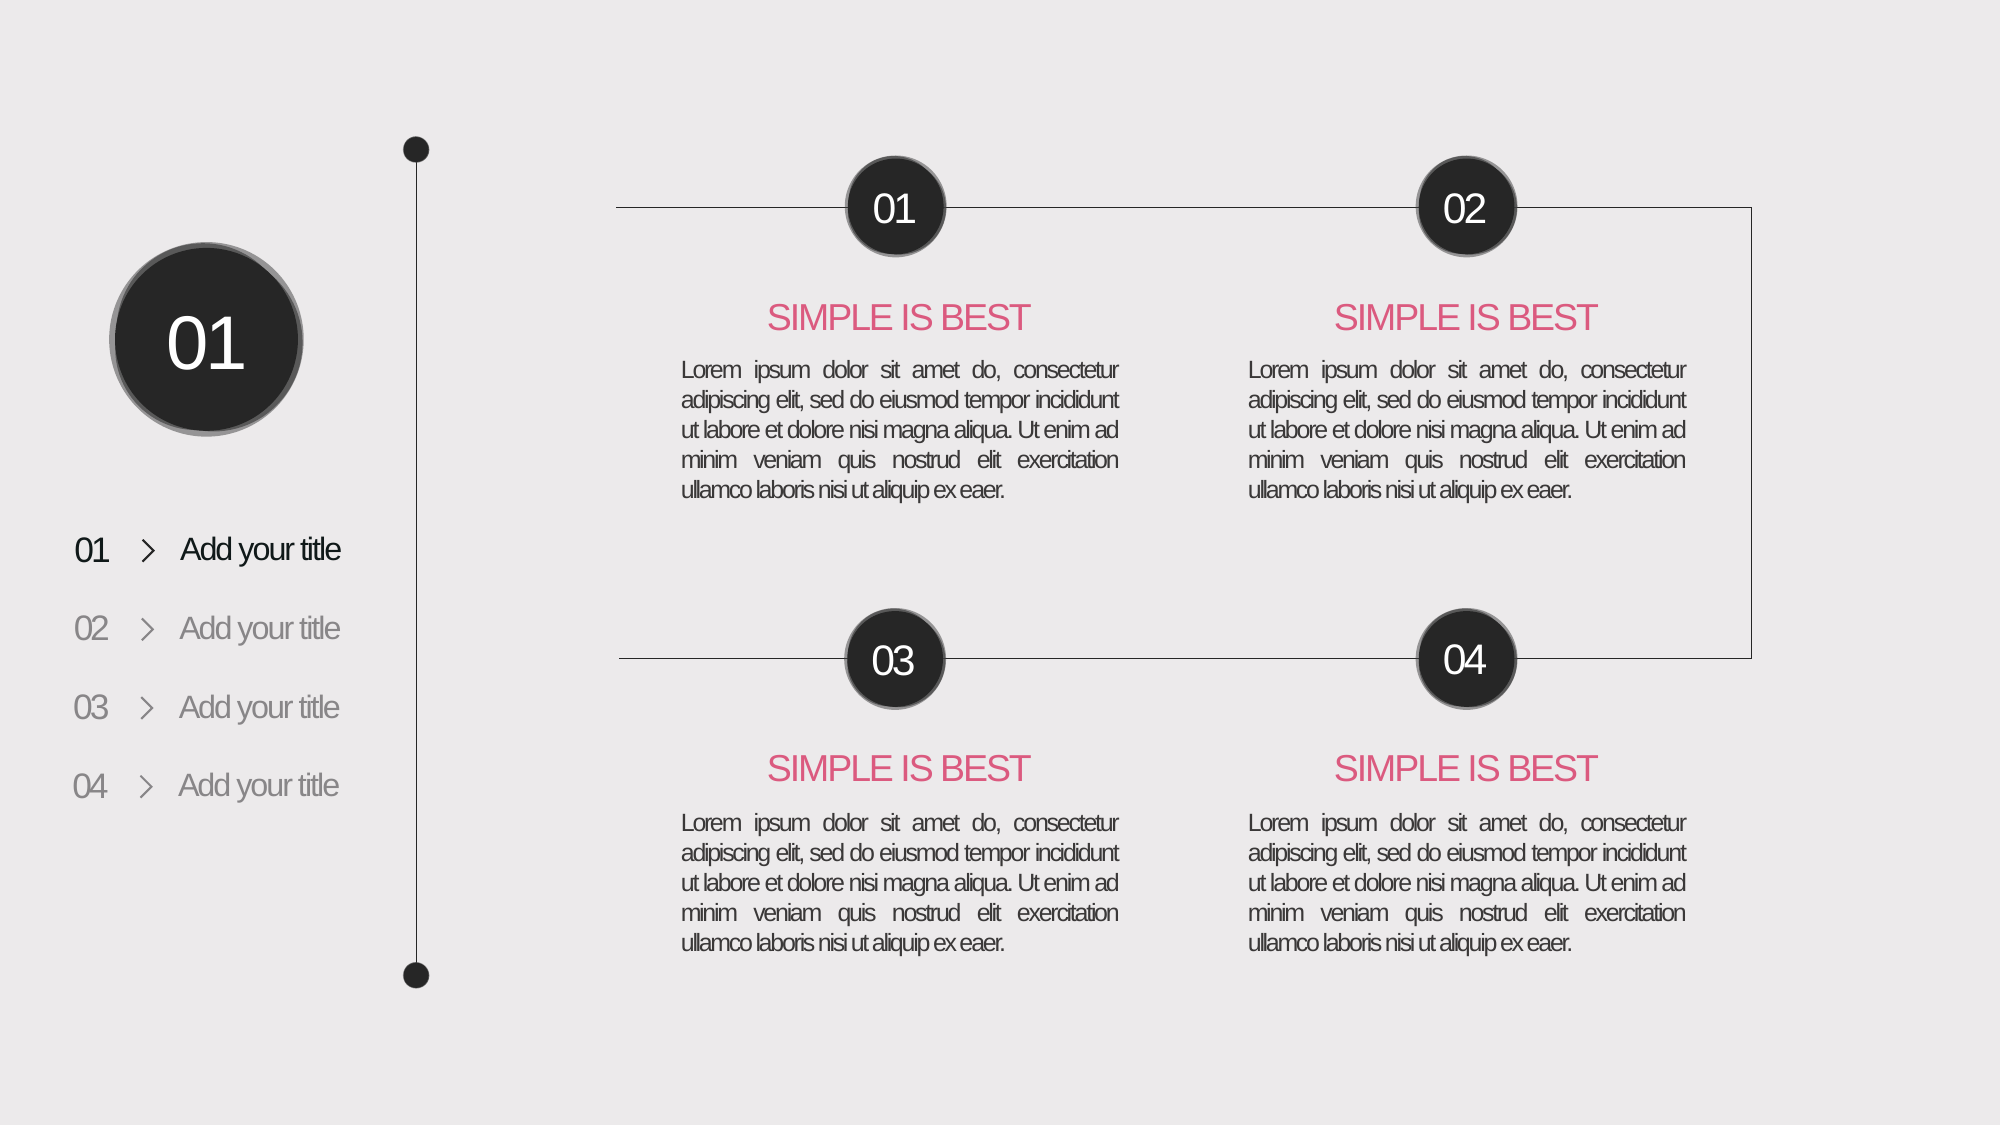

02
01

SIMPLE IS BEST
SIMPLE IS BEST
# 01
Lorem ipsum dolor sit amet do, consectetur adipiscing elit, sed do eiusmod tempor incididunt ut labore et dolore nisi magna aliqua. Ut enim ad minim veniam quis nostrud elit exercitation ullamco laboris nisi ut aliquip ex eaer.
Lorem ipsum dolor sit amet do, consectetur adipiscing elit, sed do eiusmod tempor incididunt ut labore et dolore nisi magna aliqua. Ut enim ad minim veniam quis nostrud elit exercitation ullamco laboris nisi ut aliquip ex eaer.
Add your title
01
Add your title
02

04
03
Add your title
03
SIMPLE IS BEST
SIMPLE IS BEST
Add your title
04
Lorem ipsum dolor sit amet do, consectetur adipiscing elit, sed do eiusmod tempor incididunt ut labore et dolore nisi magna aliqua. Ut enim ad minim veniam quis nostrud elit exercitation ullamco laboris nisi ut aliquip ex eaer.
Lorem ipsum dolor sit amet do, consectetur adipiscing elit, sed do eiusmod tempor incididunt ut labore et dolore nisi magna aliqua. Ut enim ad minim veniam quis nostrud elit exercitation ullamco laboris nisi ut aliquip ex eaer.